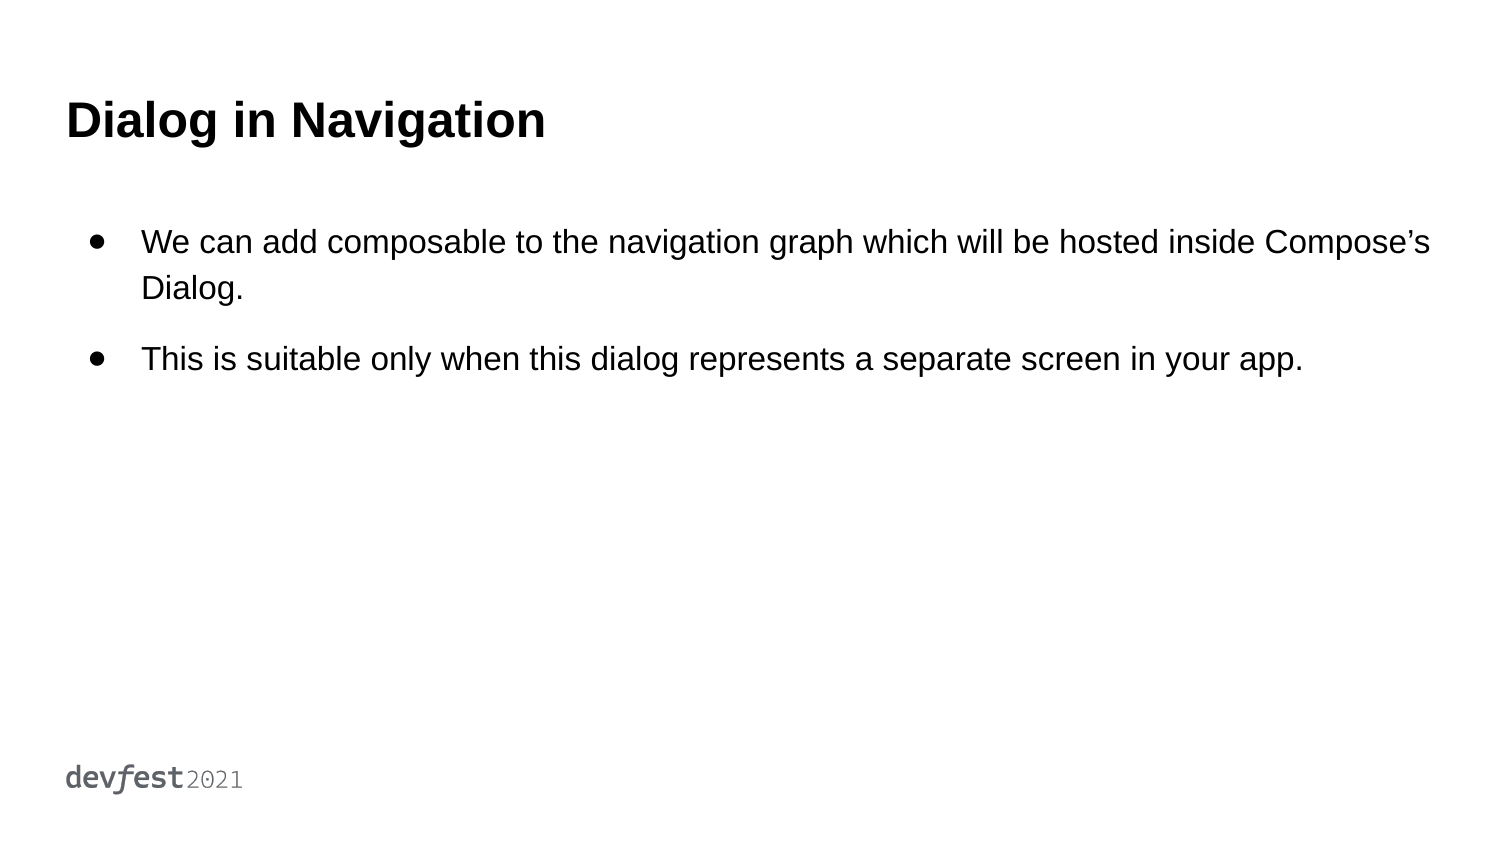

# Dialog in Navigation
We can add composable to the navigation graph which will be hosted inside Compose’s Dialog.
This is suitable only when this dialog represents a separate screen in your app.